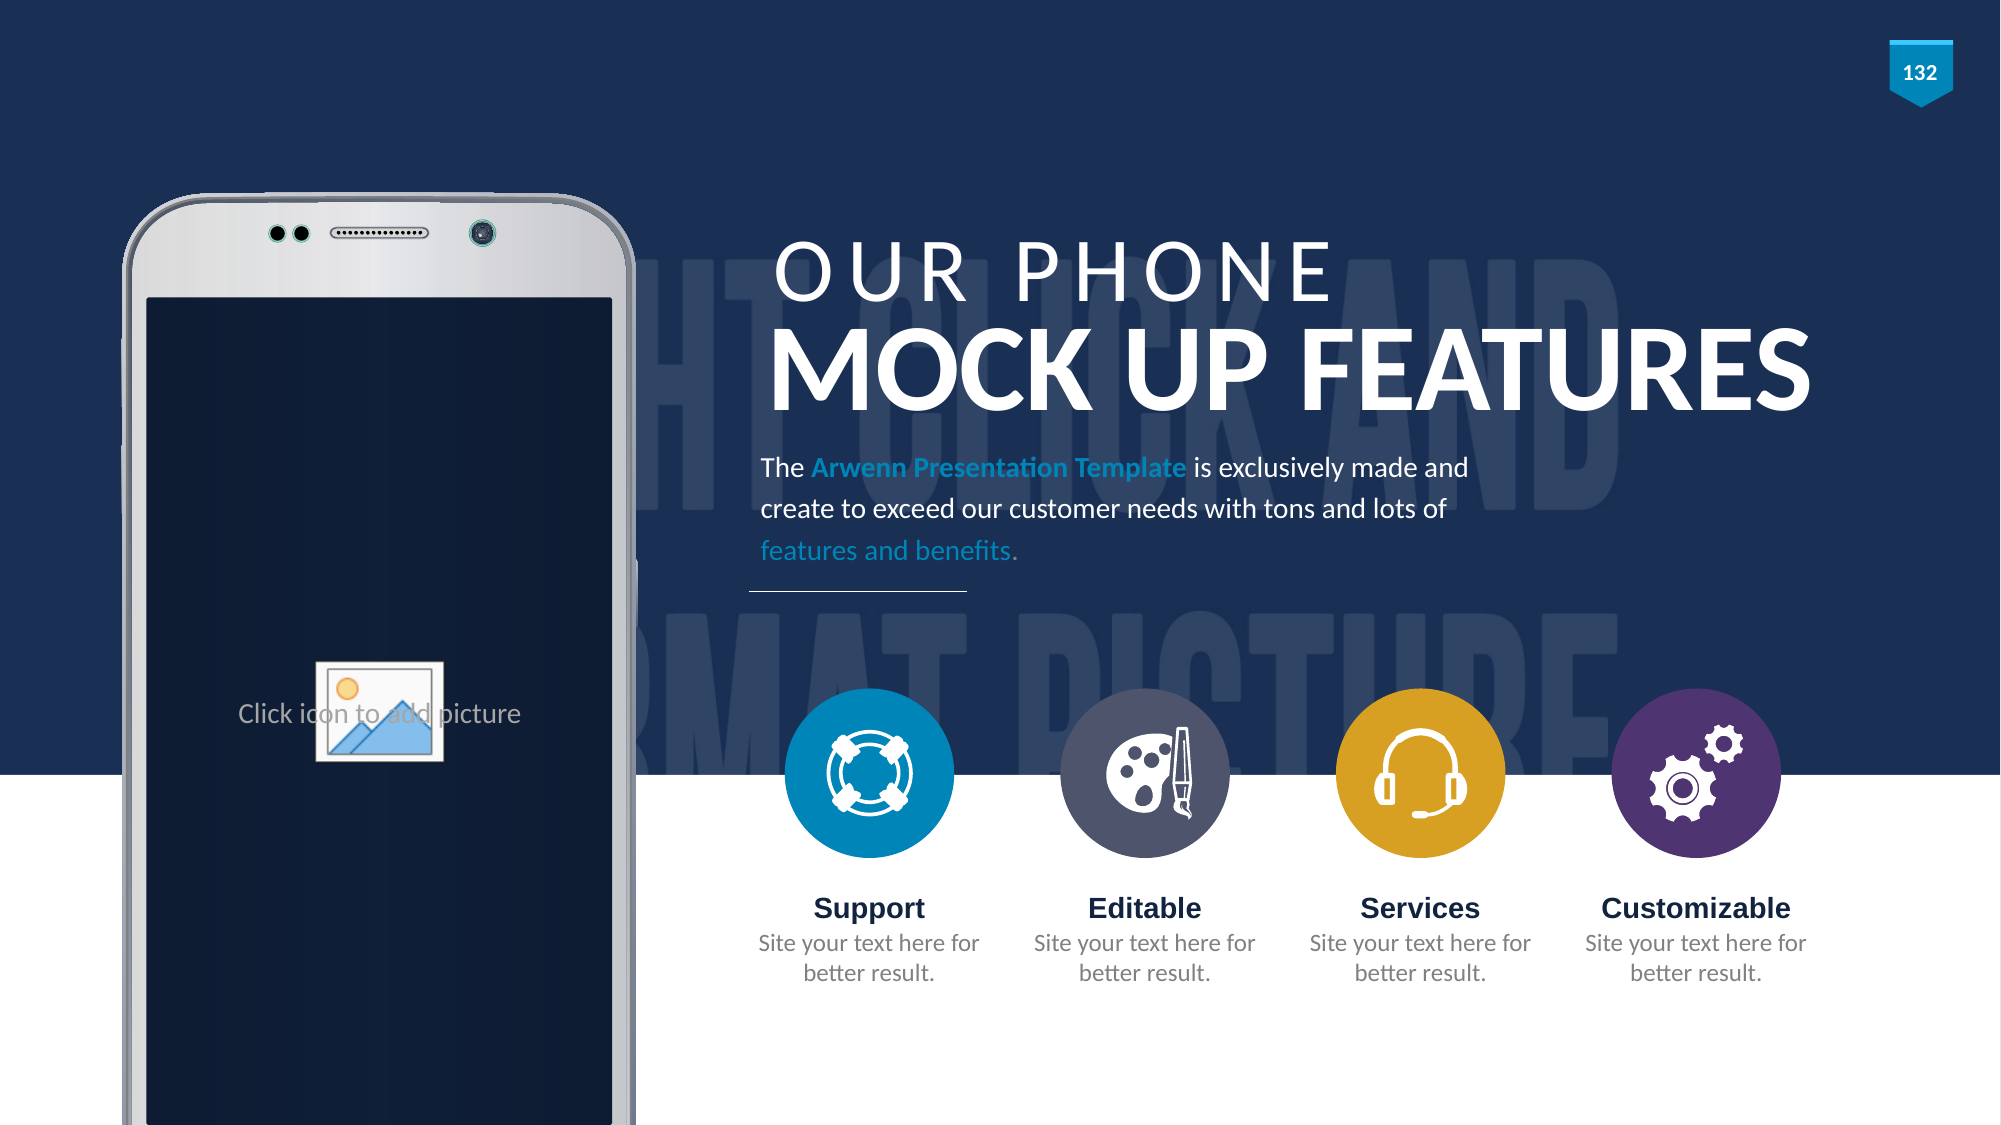

OUR PHONE
MOCK UP FEATURES

The Arwenn Presentation Template is exclusively made and create to exceed our customer needs with tons and lots of features and benefits.

Support
Site your text here for better result.
Editable
Site your text here for better result.
Services
Site your text here for better result.
Customizable
Site your text here for better result.